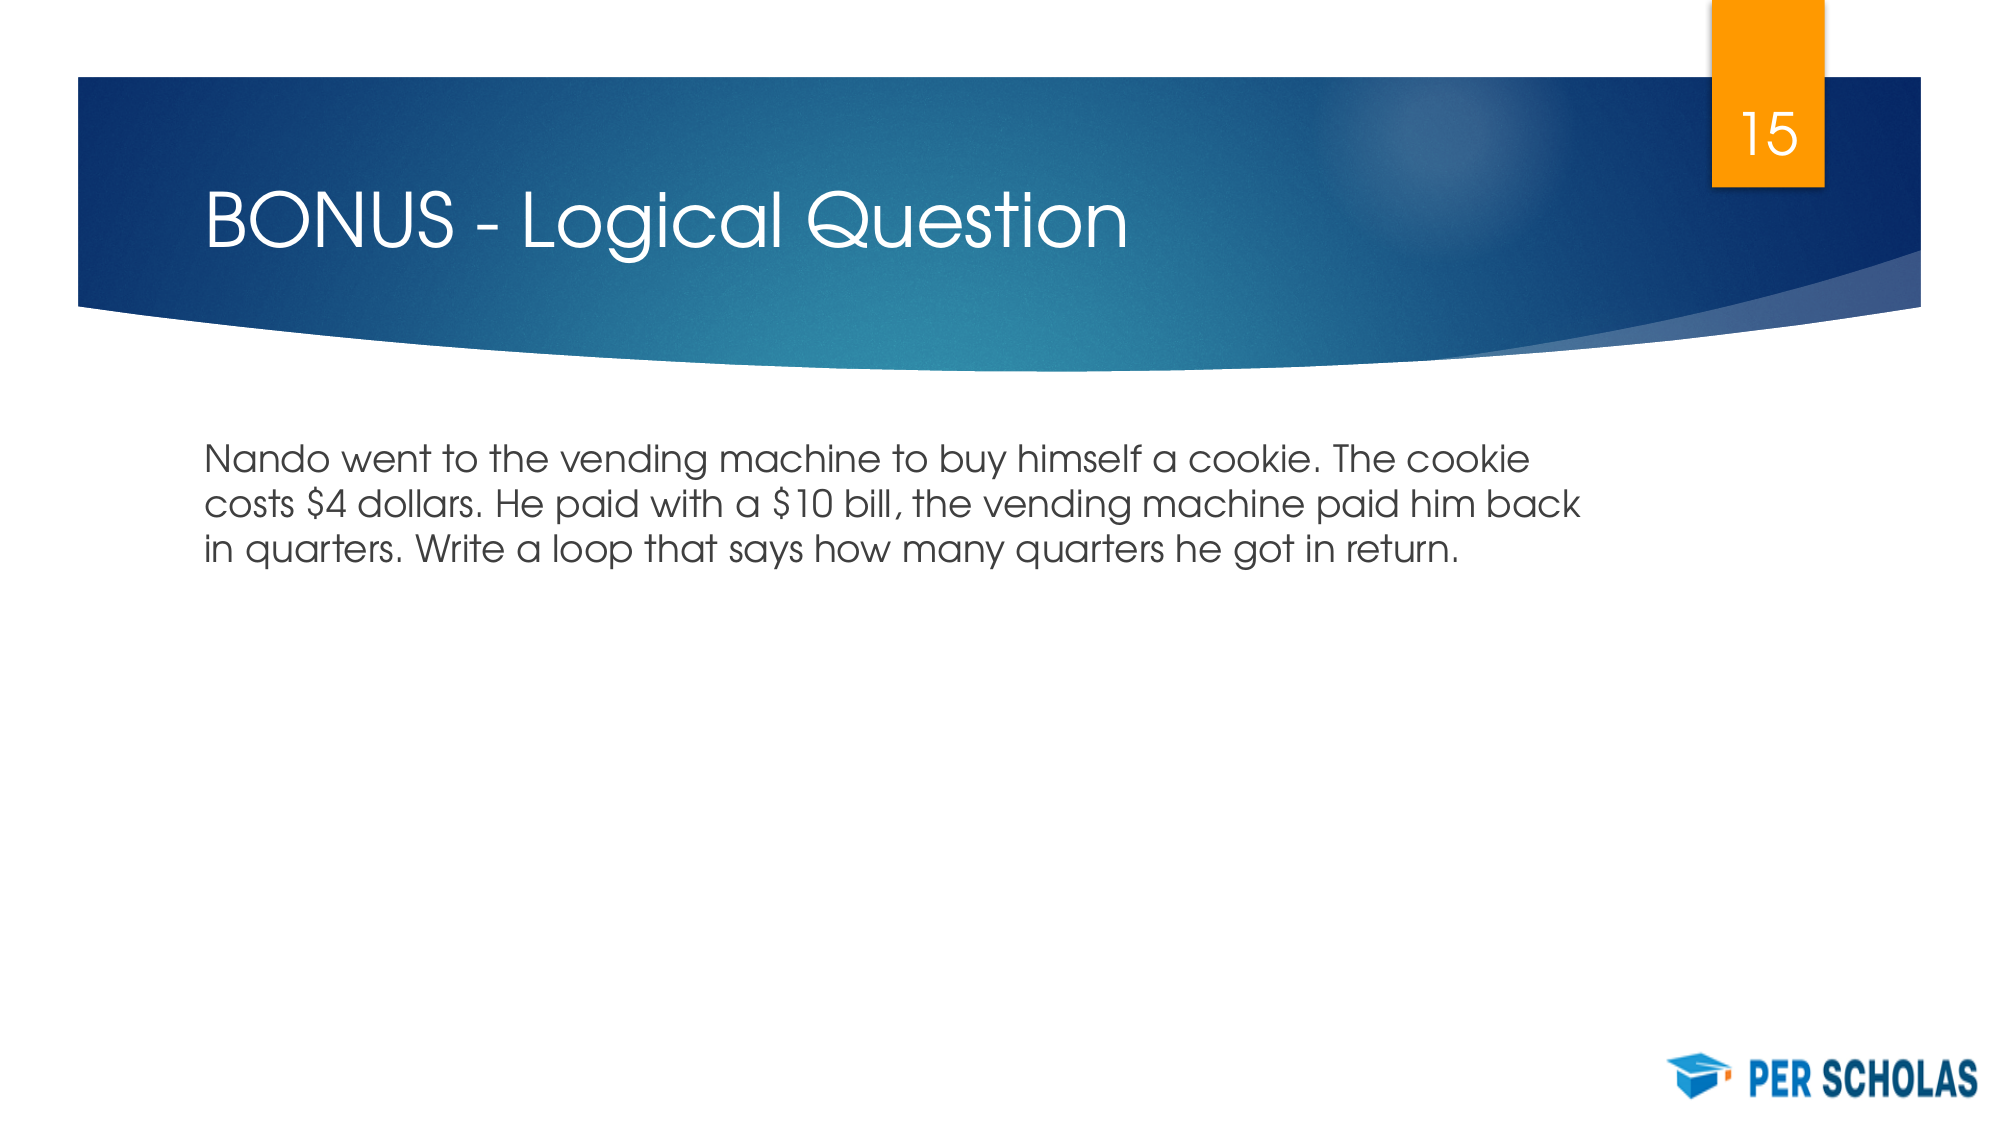

15
# BONUS - Logical Question
Nando went to the vending machine to buy himself a cookie. The cookie costs $4 dollars. He paid with a $10 bill, the vending machine paid him back in quarters. Write a loop that says how many quarters he got in return.